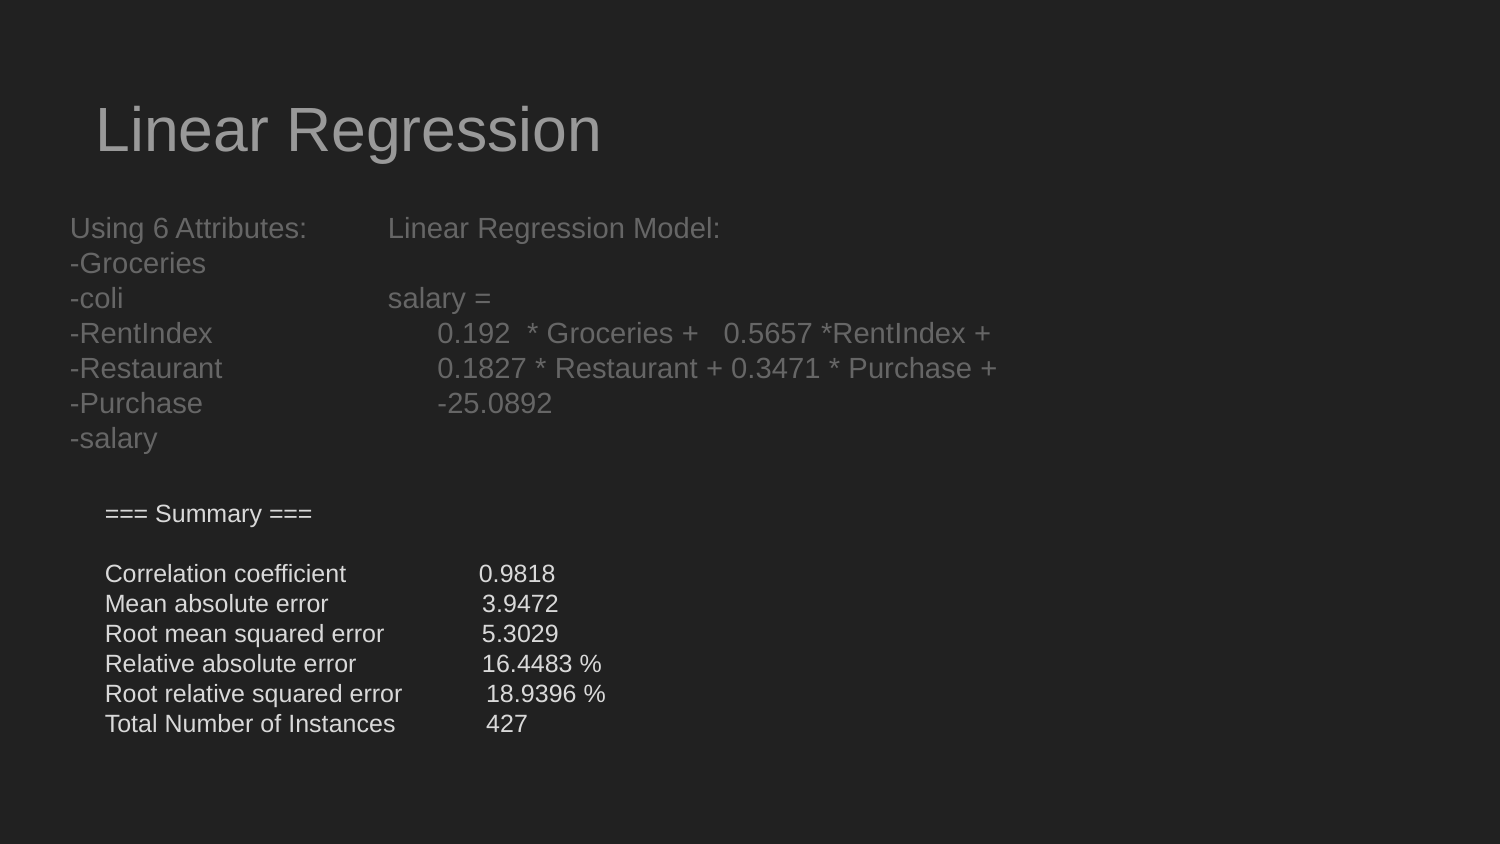

# Linear Regression
Using 6 Attributes:
-Groceries
-coli
-RentIndex
-Restaurant
-Purchase
-salary

Linear Regression Model:

salary =
      0.192  * Groceries +   0.5657 *RentIndex +
      0.1827 * Restaurant + 0.3471 * Purchase +
      -25.0892

=== Summary ===

Correlation coefficient                   0.9818
Mean absolute error                      3.9472
Root mean squared error              5.3029
Relative absolute error                  16.4483 %
Root relative squared error            18.9396 %
Total Number of Instances             427